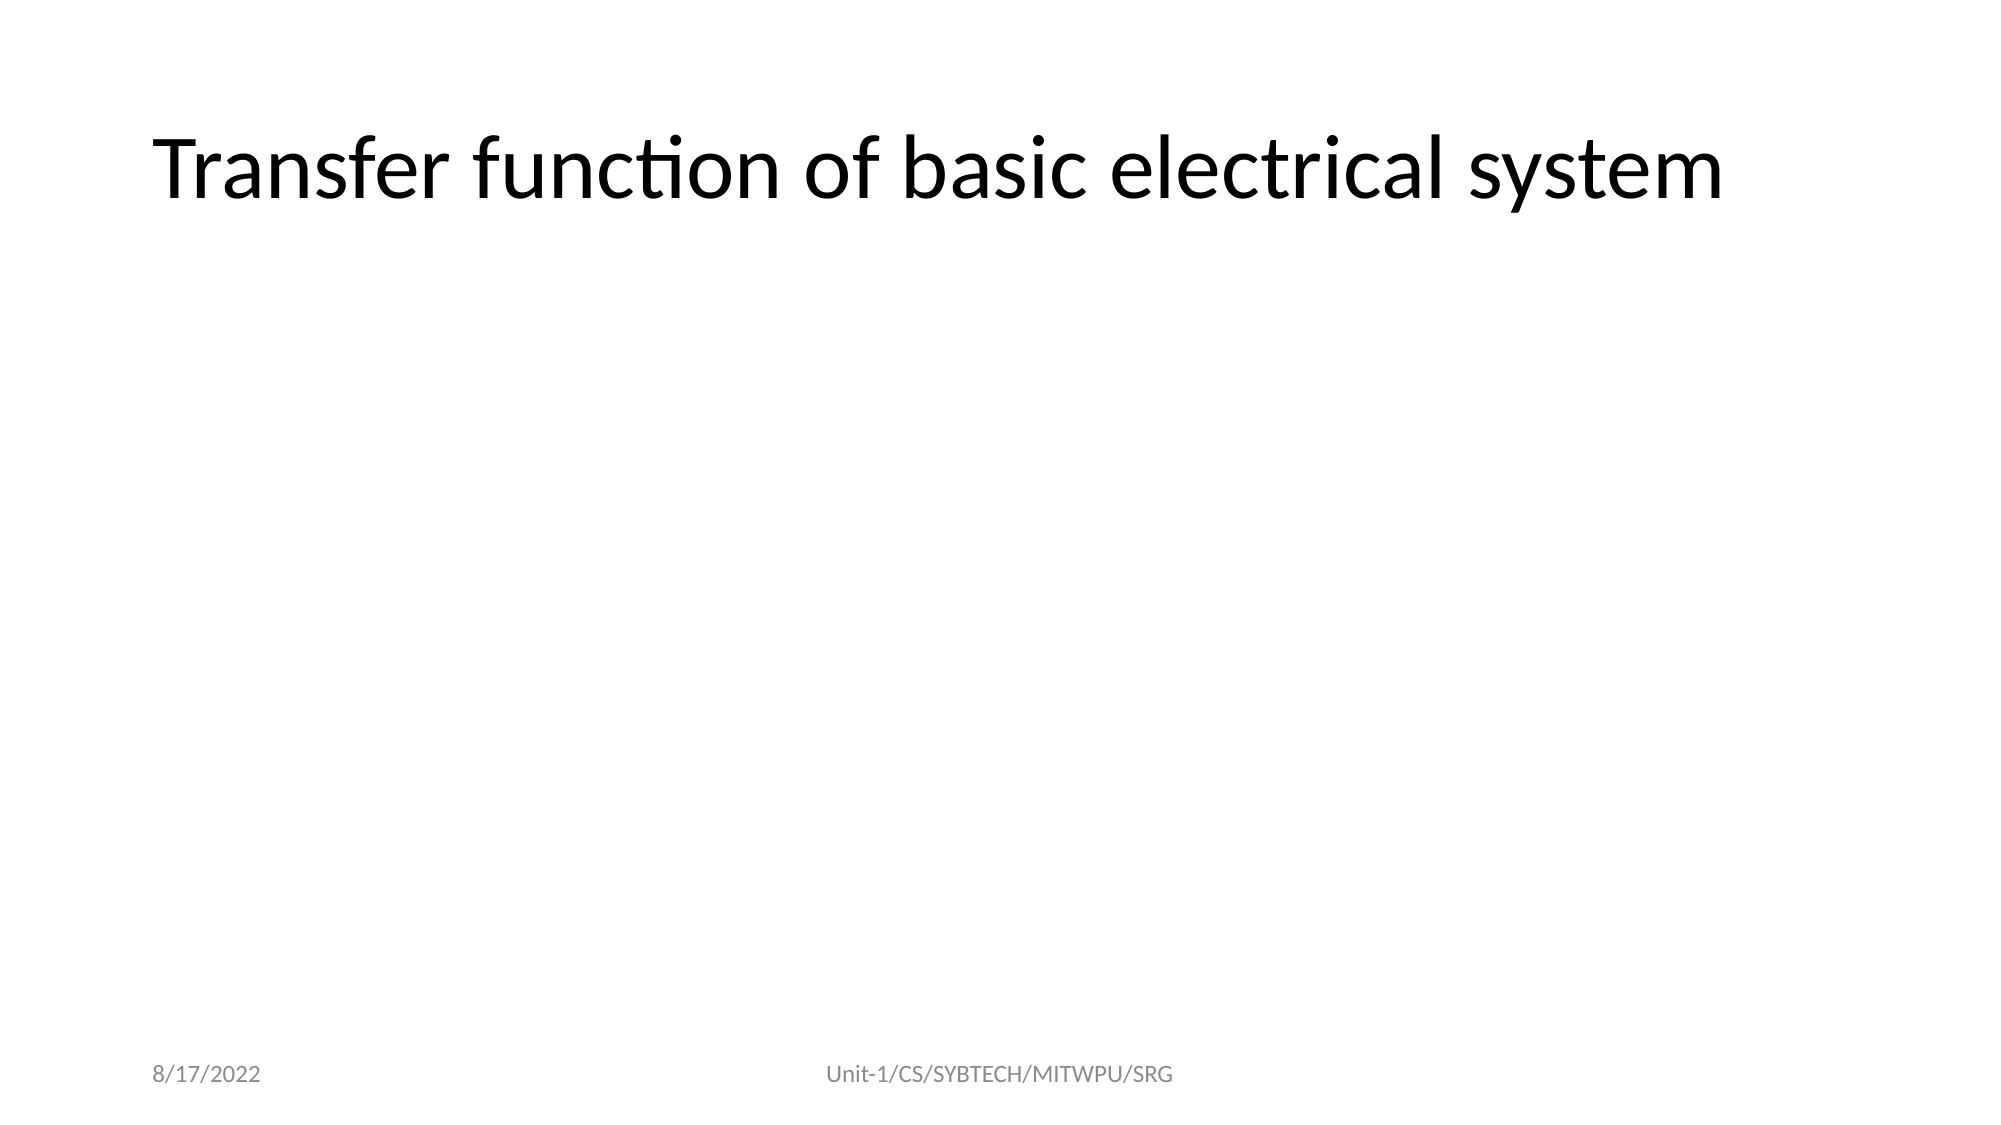

# Transfer function of basic electrical system

8/17/2022
Unit-1/CS/SYBTECH/MITWPU/SRG